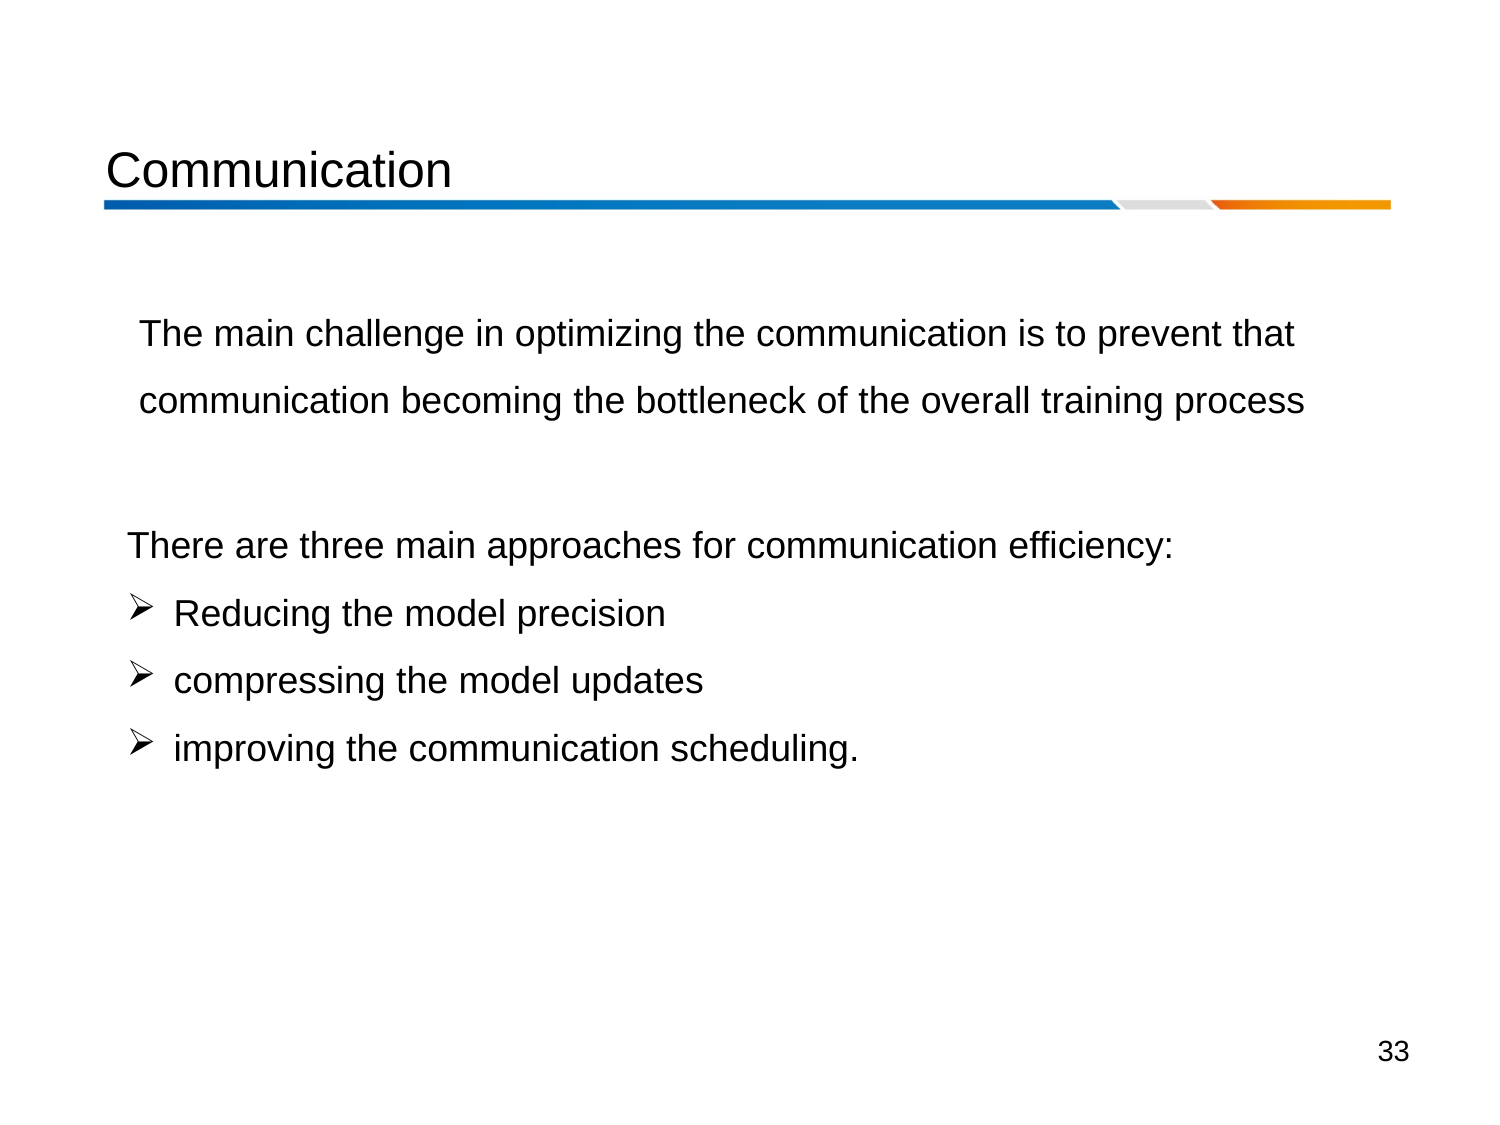

Communication
The main challenge in optimizing the communication is to prevent that communication becoming the bottleneck of the overall training process
There are three main approaches for communication efficiency:
Reducing the model precision
compressing the model updates
improving the communication scheduling.
33